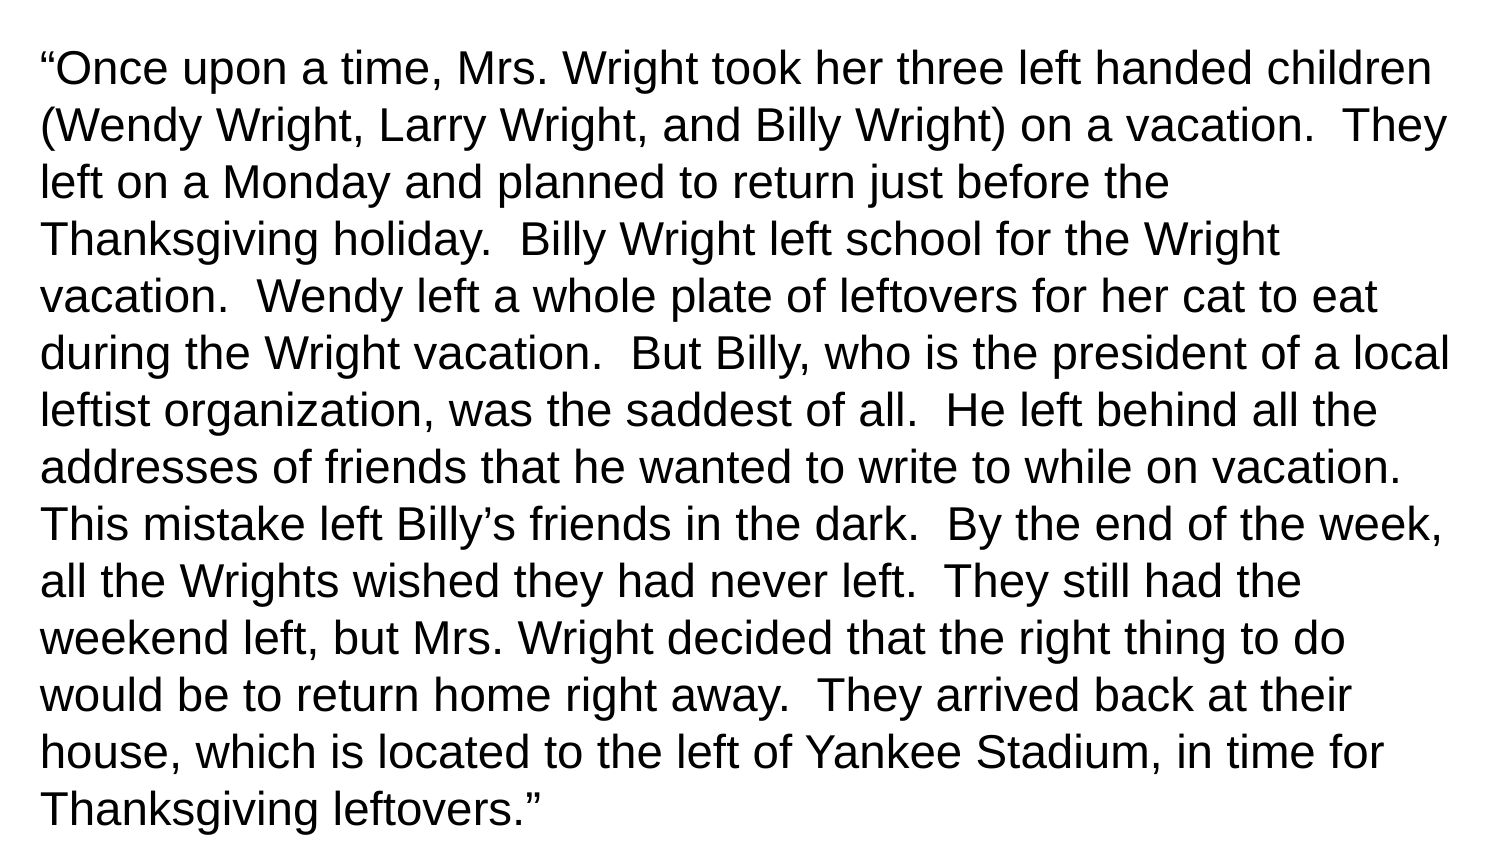

“Once upon a time, Mrs. Wright took her three left handed children (Wendy Wright, Larry Wright, and Billy Wright) on a vacation.  They left on a Monday and planned to return just before the Thanksgiving holiday.  Billy Wright left school for the Wright vacation.  Wendy left a whole plate of leftovers for her cat to eat during the Wright vacation.  But Billy, who is the president of a local leftist organization, was the saddest of all.  He left behind all the addresses of friends that he wanted to write to while on vacation.  This mistake left Billy’s friends in the dark.  By the end of the week, all the Wrights wished they had never left.  They still had the weekend left, but Mrs. Wright decided that the right thing to do would be to return home right away.  They arrived back at their house, which is located to the left of Yankee Stadium, in time for Thanksgiving leftovers.”